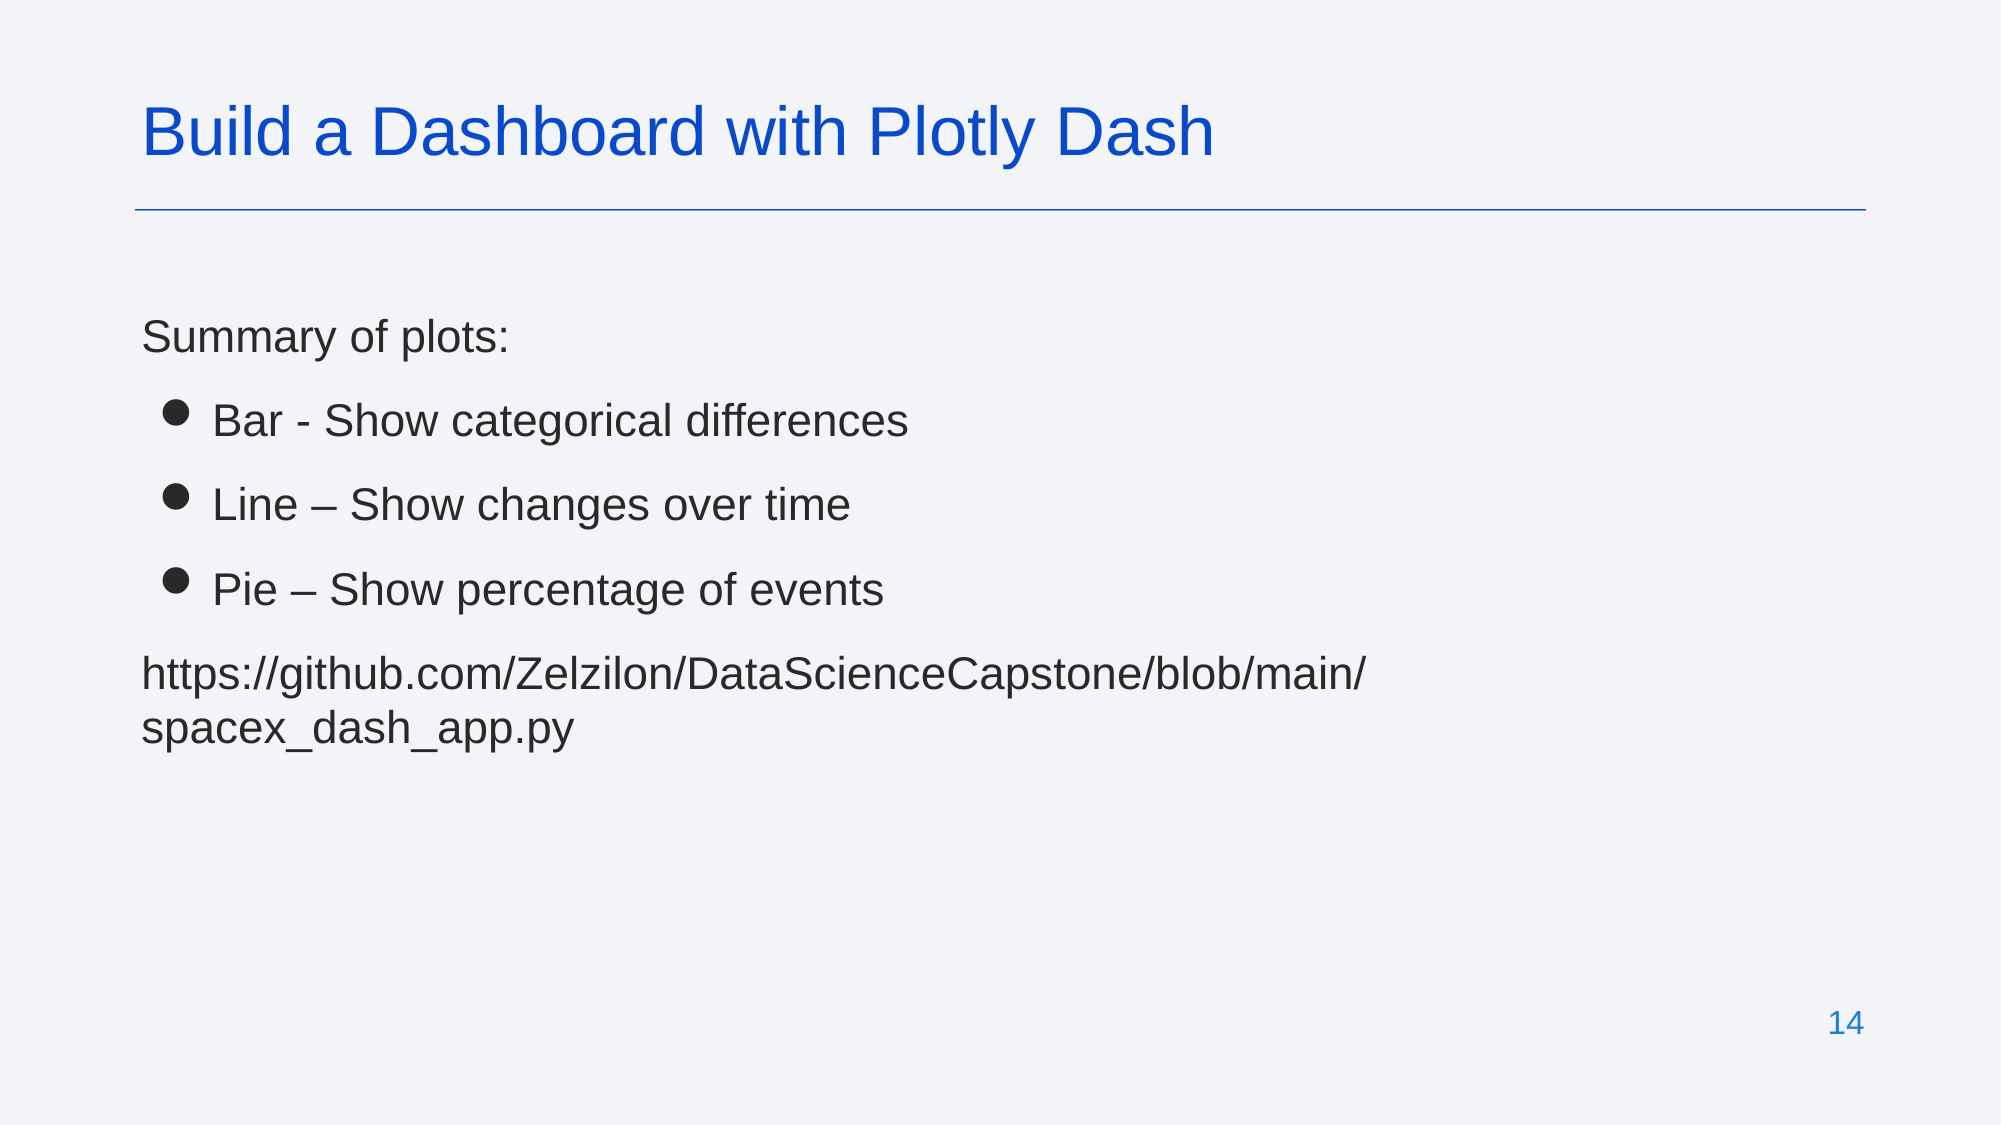

Build a Dashboard with Plotly Dash
# Summary of plots:
Bar - Show categorical differences
Line – Show changes over time
Pie – Show percentage of events
https://github.com/Zelzilon/DataScienceCapstone/blob/main/spacex_dash_app.py

14